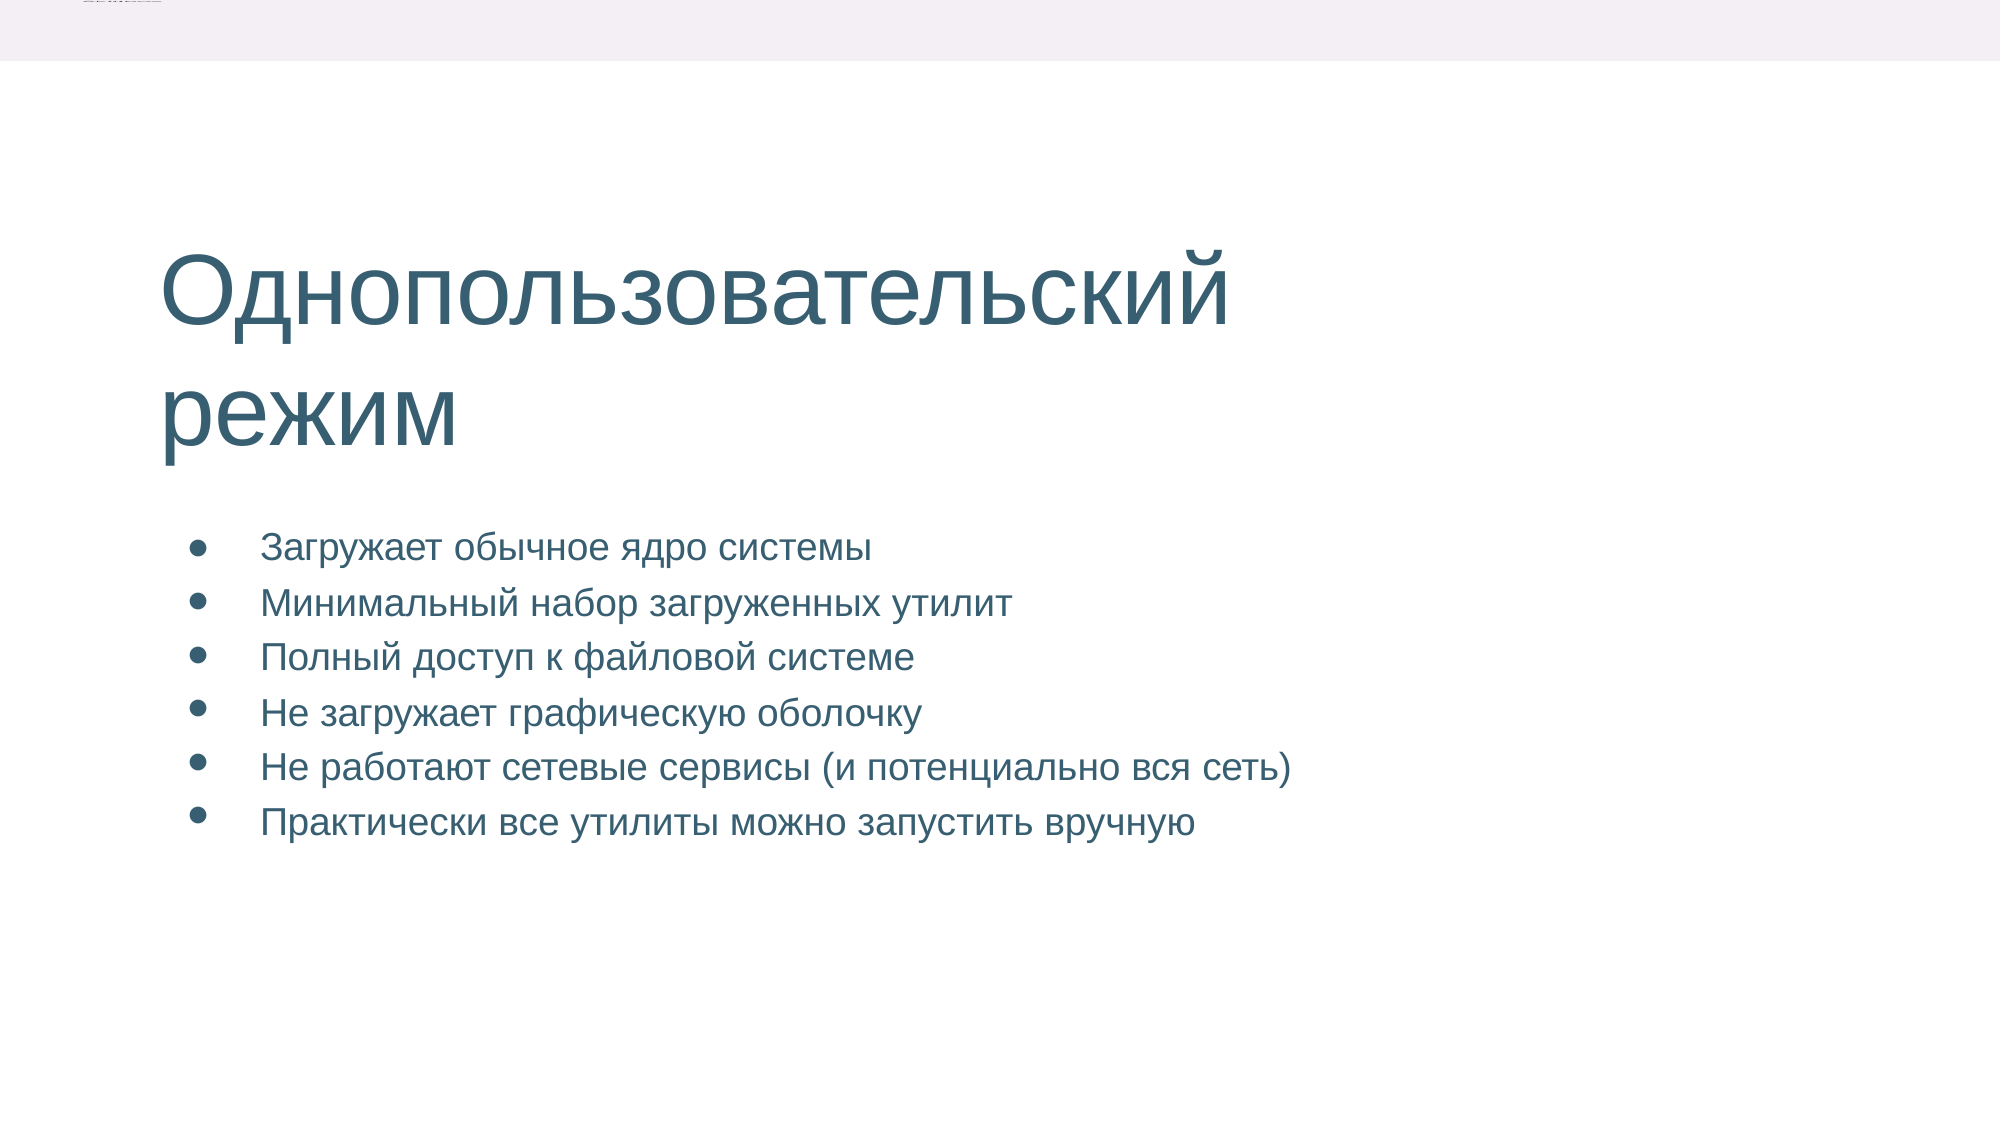

Однопользовательский
режим
Загружает обычное ядро системы
Минимальный набор загруженных утилит
Полный доступ к файловой системе
Не загружает графическую оболочку
Не работают сетевые сервисы (и потенциально вся сеть)
Практически все утилиты можно запустить вручную
●
●
●
●
●
●